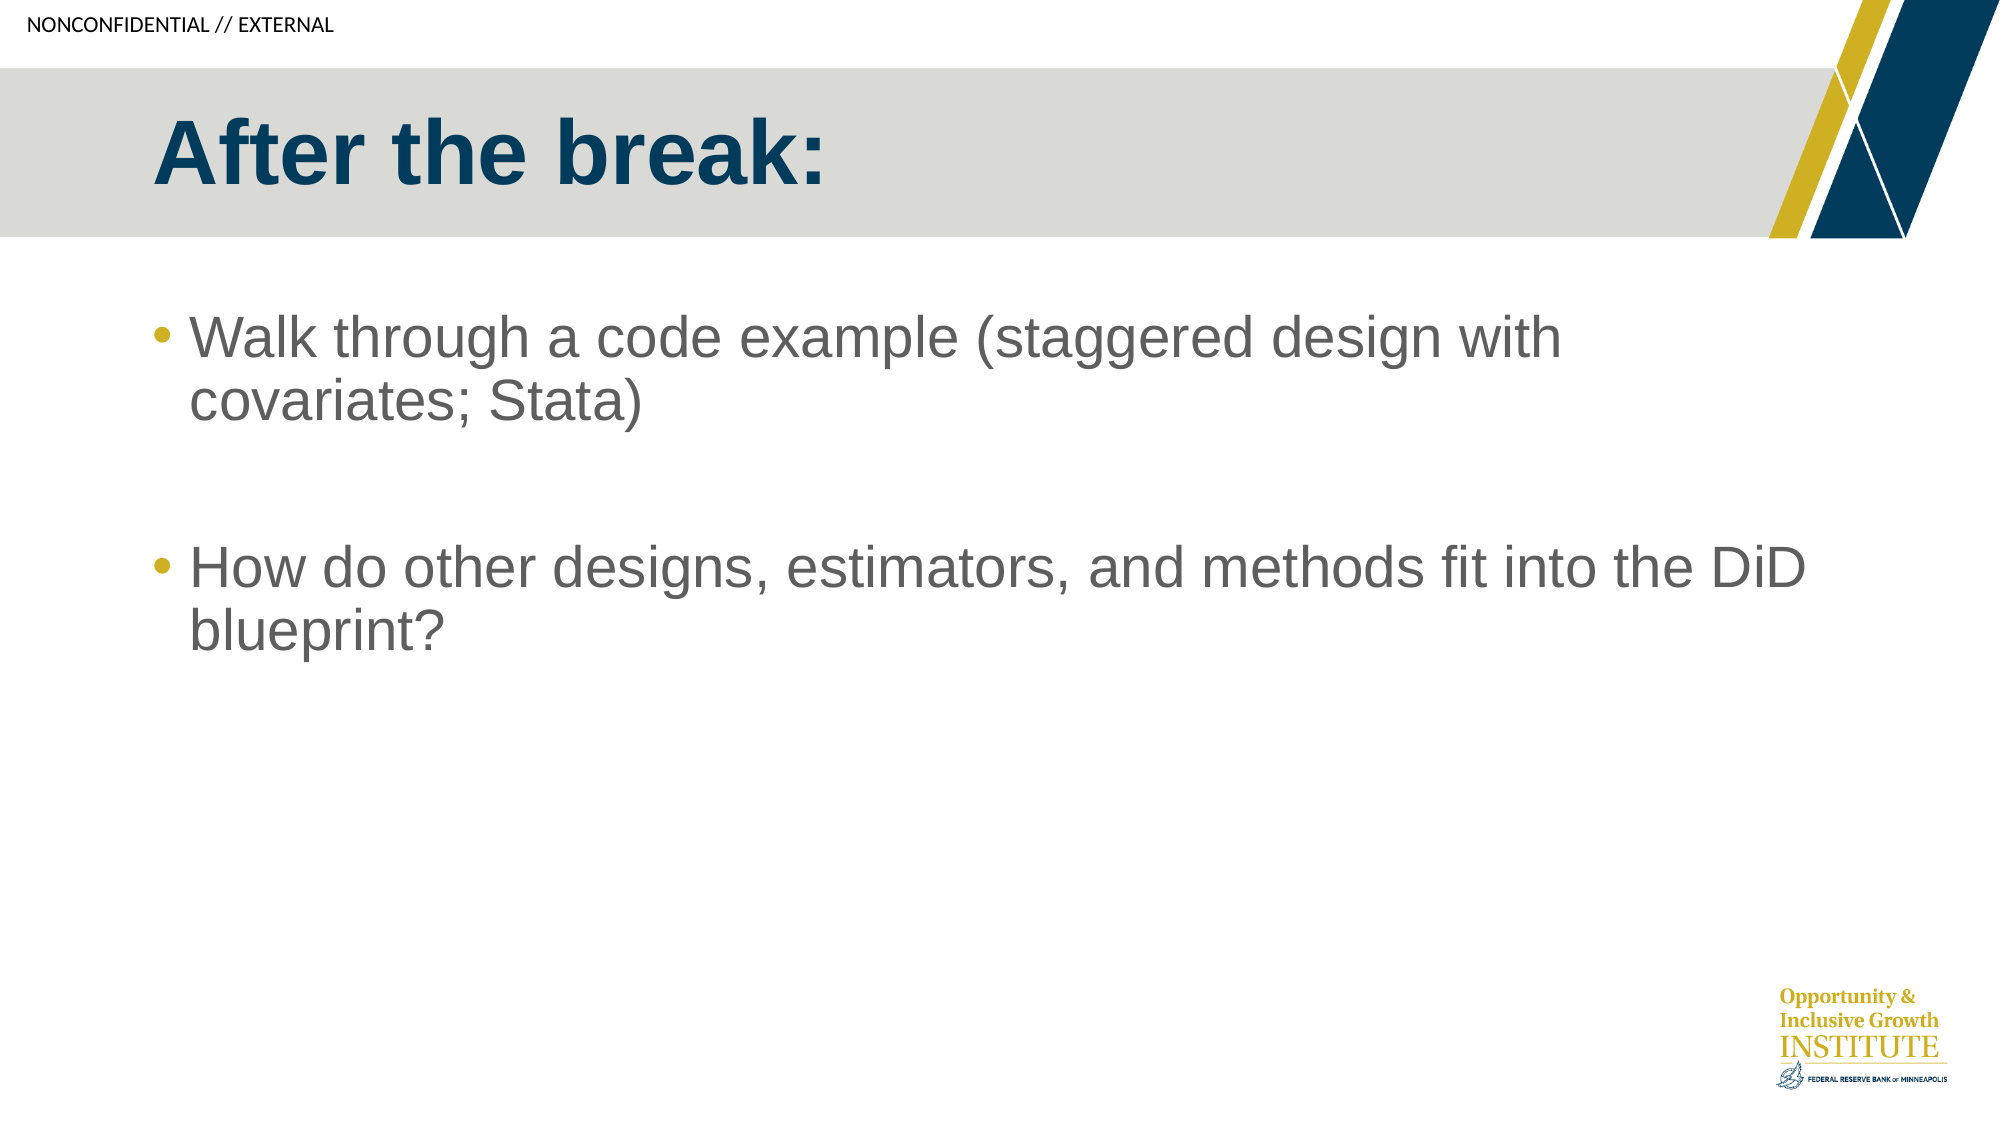

# After the break:
Walk through a code example (staggered design with covariates; Stata)

How do other designs, estimators, and methods fit into the DiD blueprint?